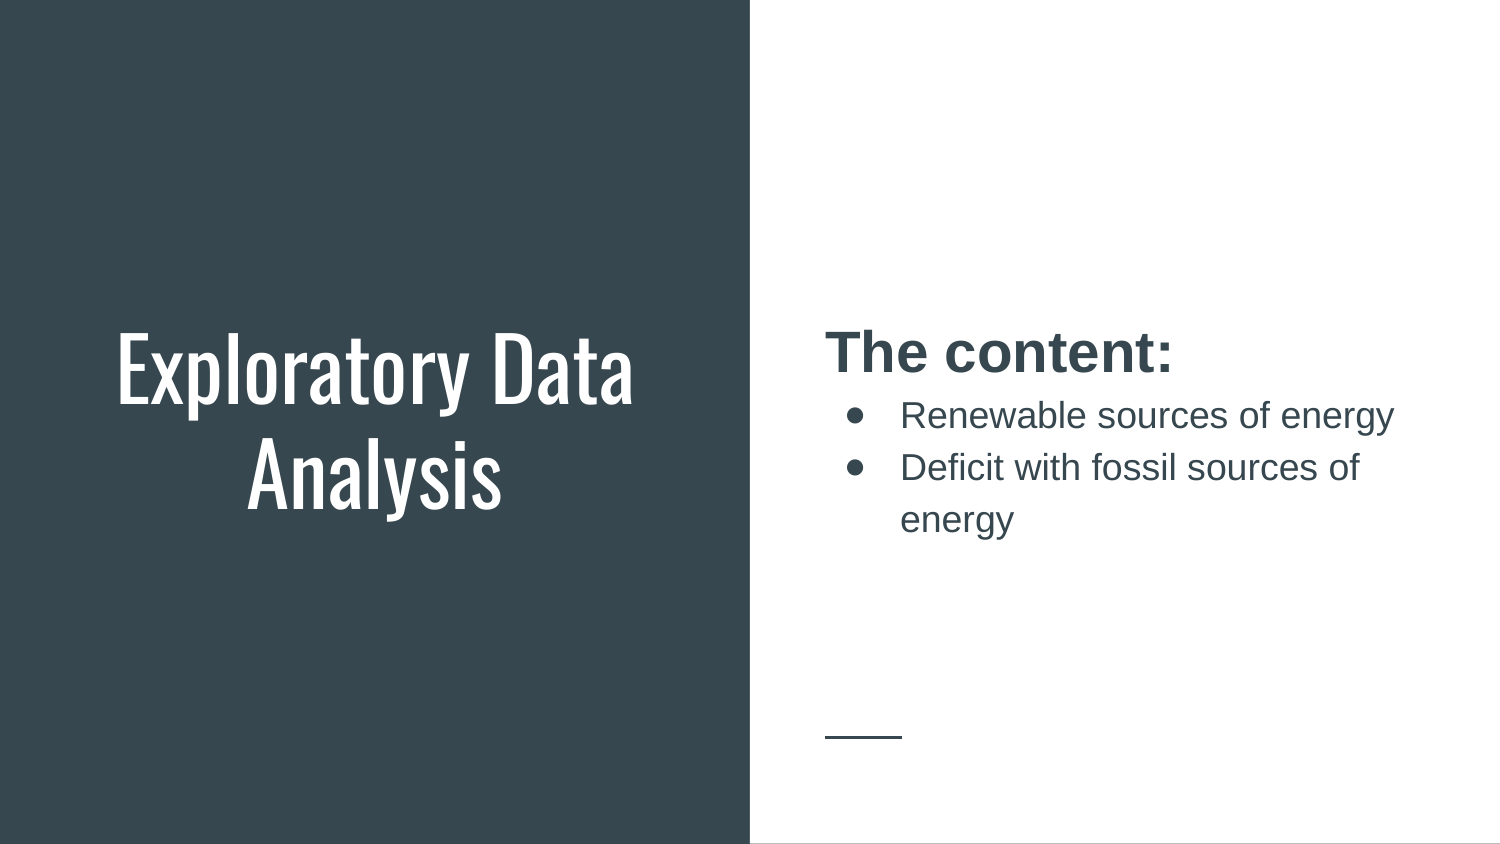

The content:
Renewable sources of energy
Deficit with fossil sources of energy
# Exploratory Data Analysis